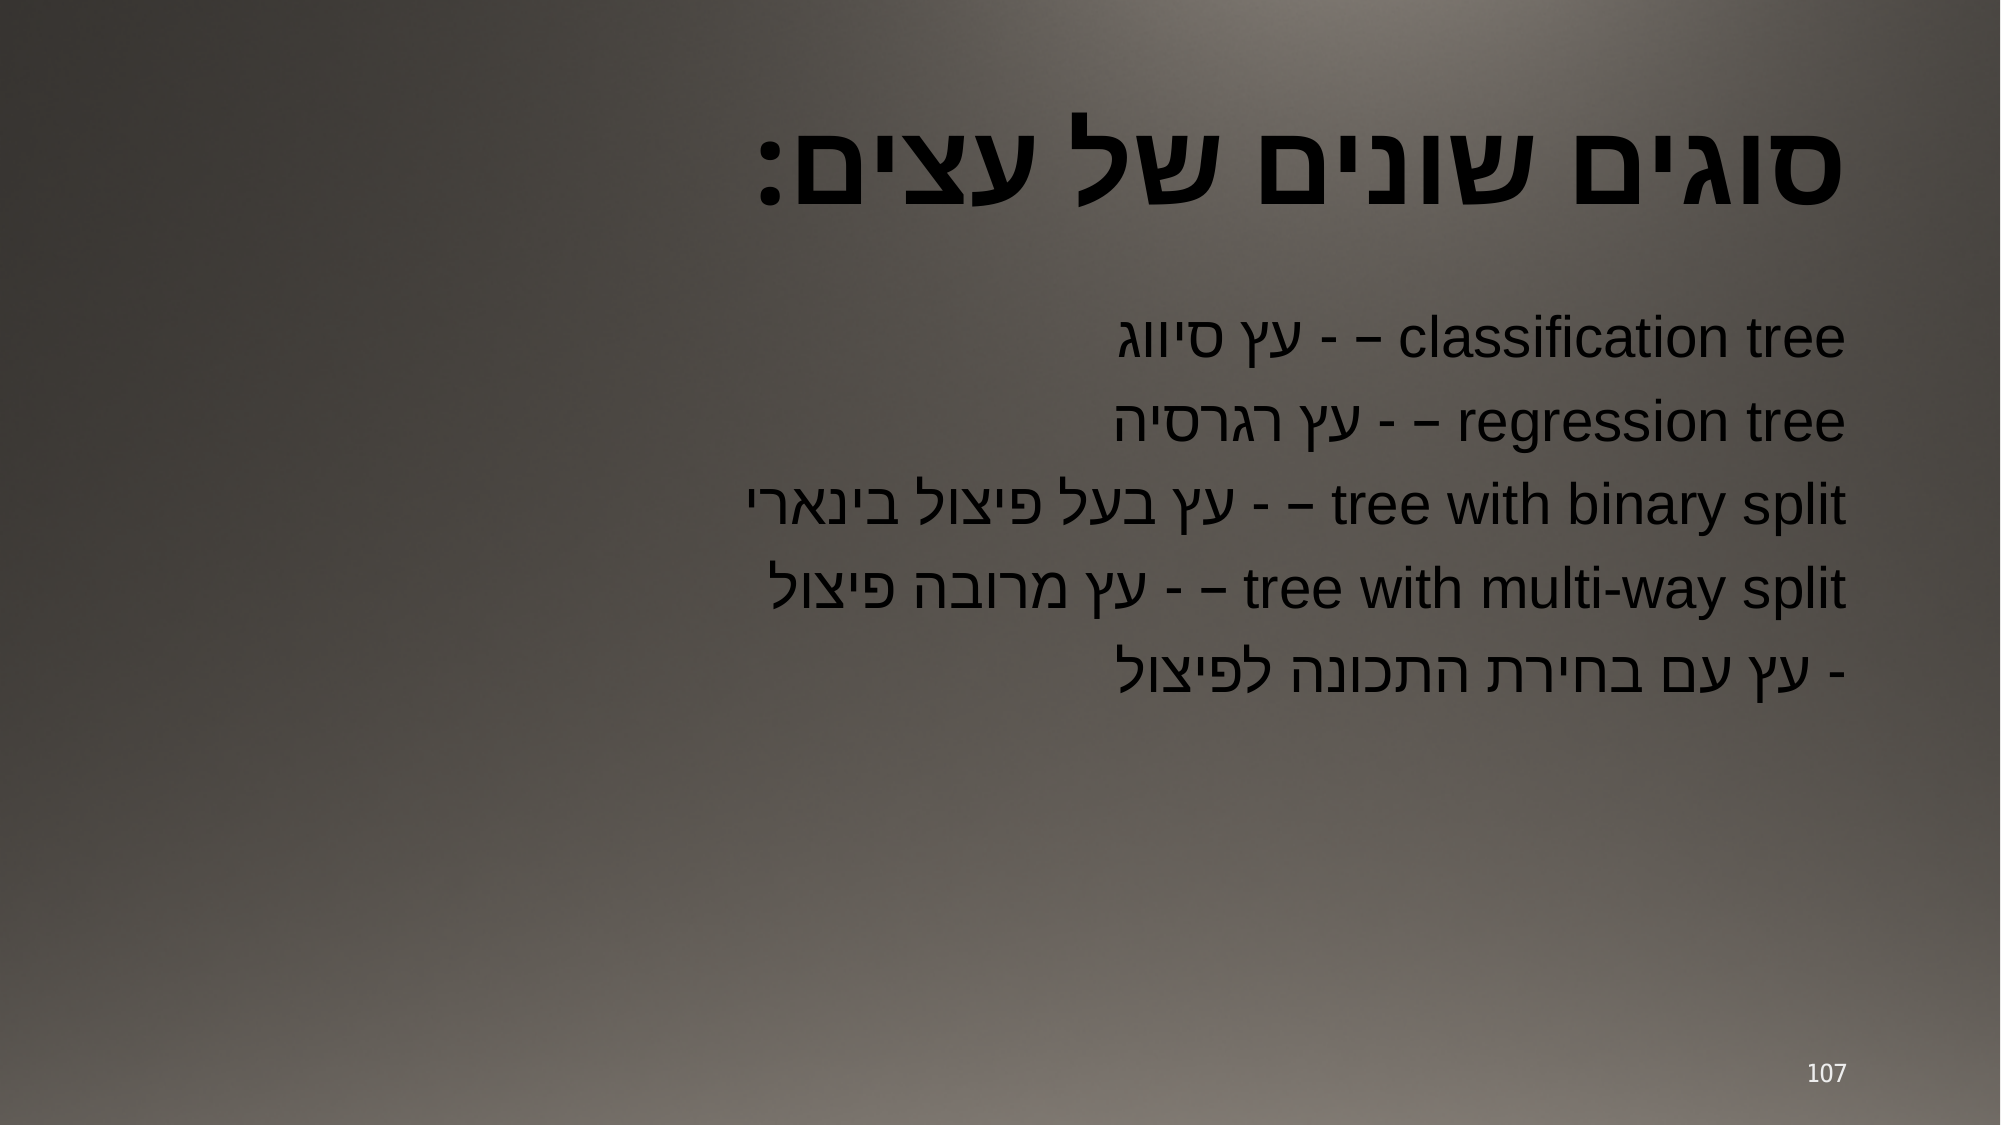

107

# סוגים שונים של עצים:
classification tree – - עץ סיווג
regression tree – - עץ רגרסיה
tree with binary split – - עץ בעל פיצול בינארי
tree with multi-way split – - עץ מרובה פיצול
- עץ עם בחירת התכונה לפיצול